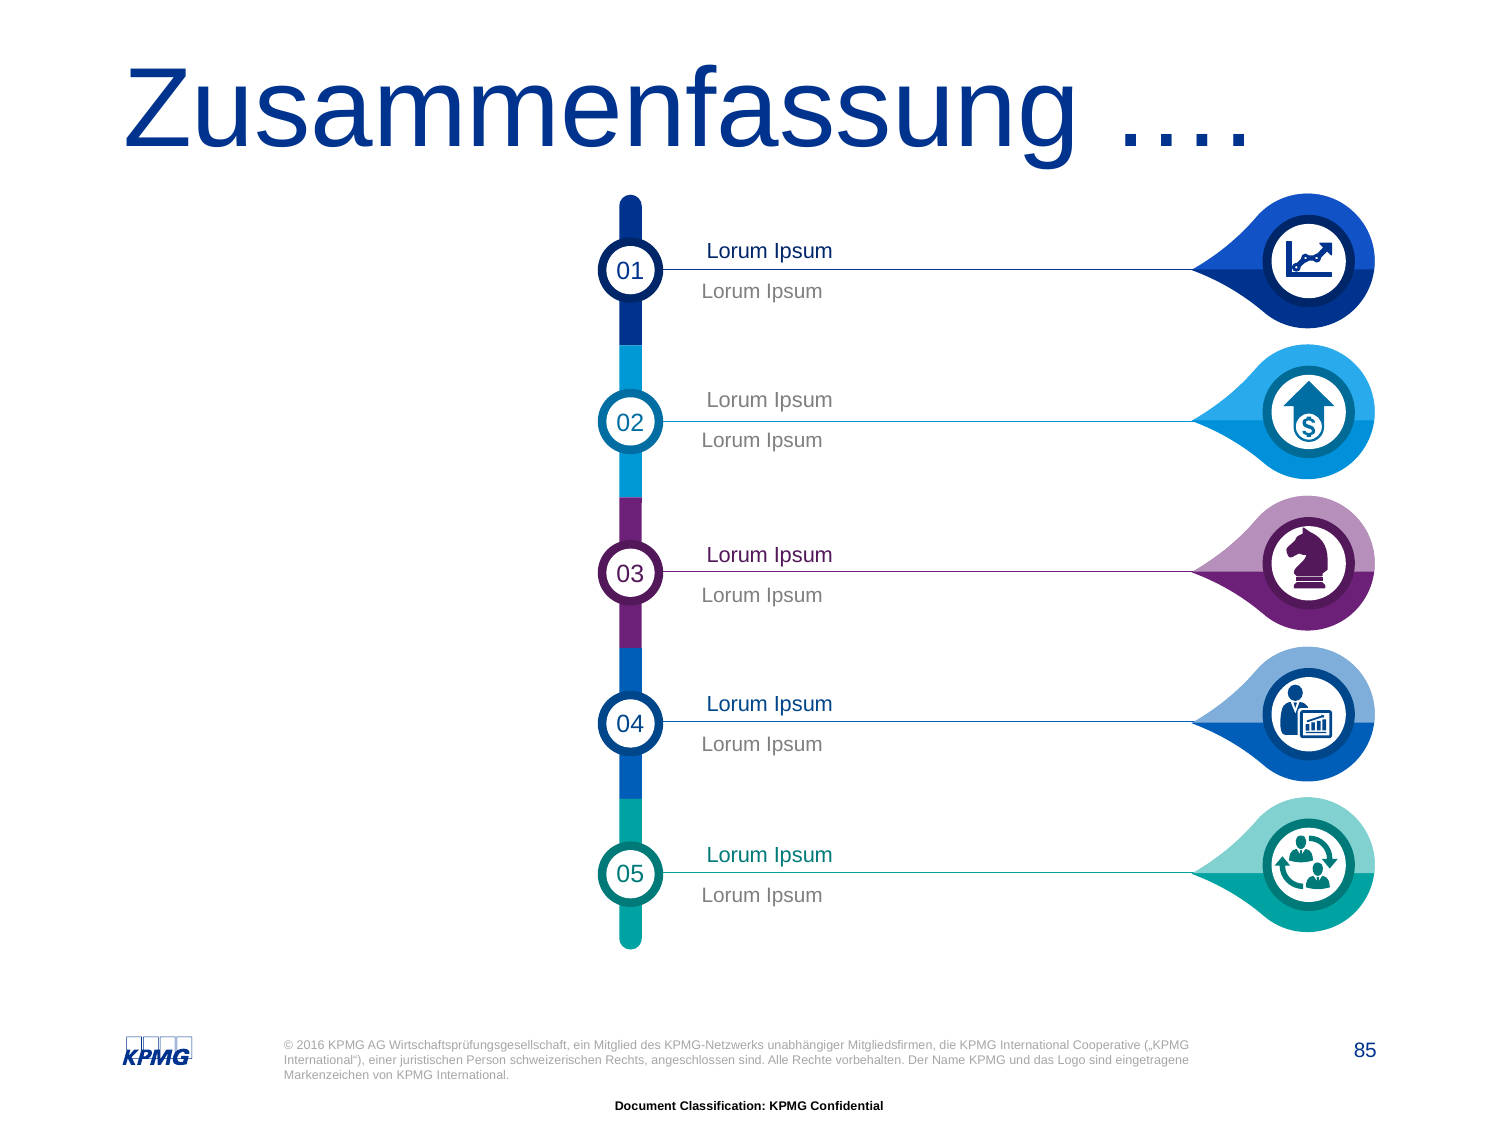

# Zusammenfassung ….

01
Lorum Ipsum
Lorum Ipsum

02
Lorum Ipsum
Lorum Ipsum

03
Lorum Ipsum
Lorum Ipsum

04
Lorum Ipsum
Lorum Ipsum

05
Lorum Ipsum
Lorum Ipsum